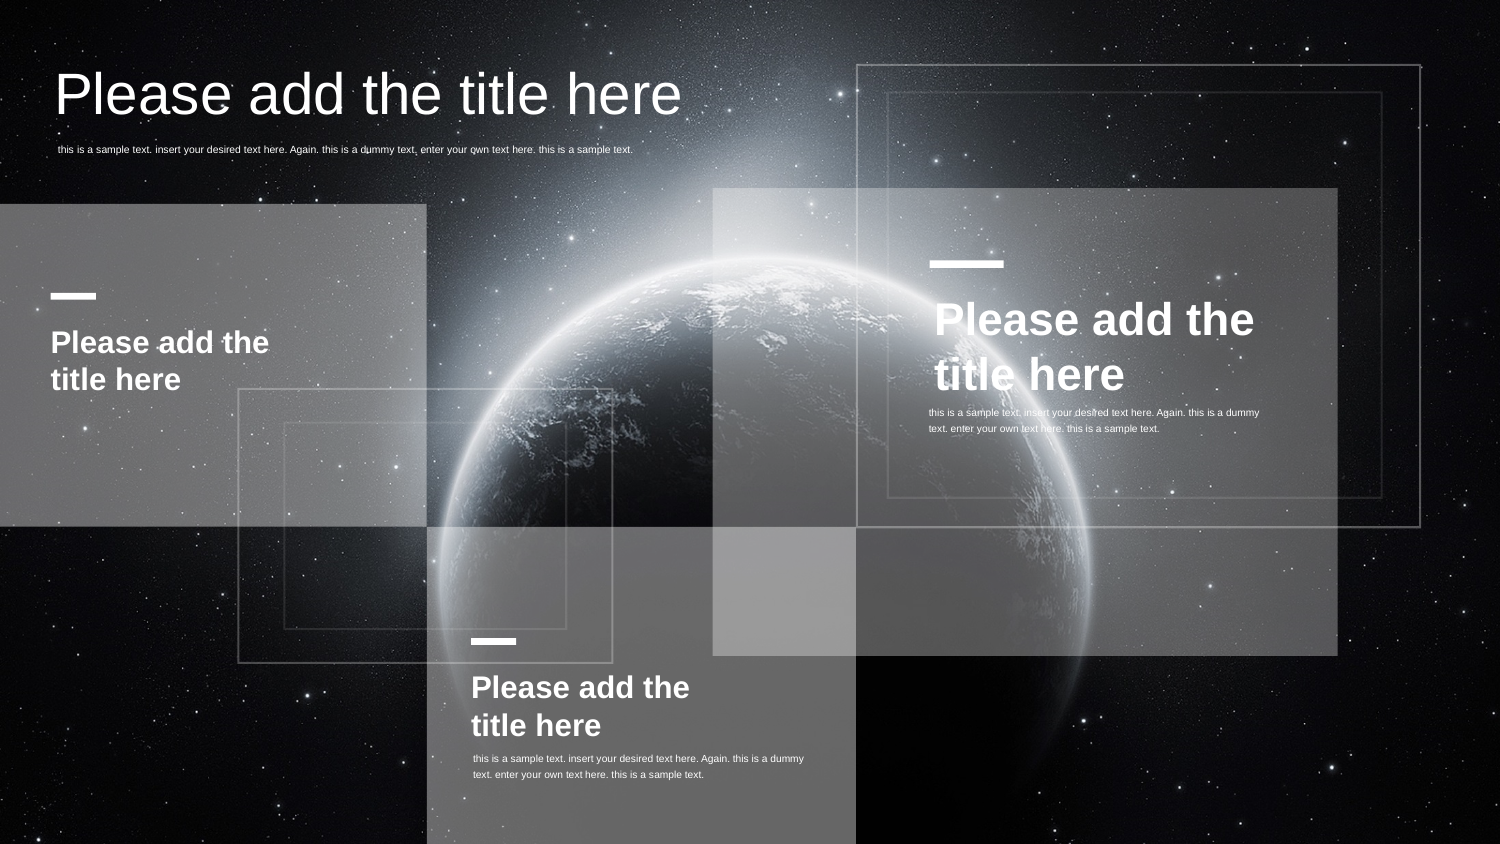

Please add the title here
this is a sample text. insert your desired text here. Again. this is a dummy text. enter your own text here. this is a sample text.

Please add the
title here
this is a sample text. insert your desired text here. Again. this is a dummy text. enter your own text here. this is a sample text.

Please add the
title here

Please add the
title here
this is a sample text. insert your desired text here. Again. this is a dummy text. enter your own text here. this is a sample text.